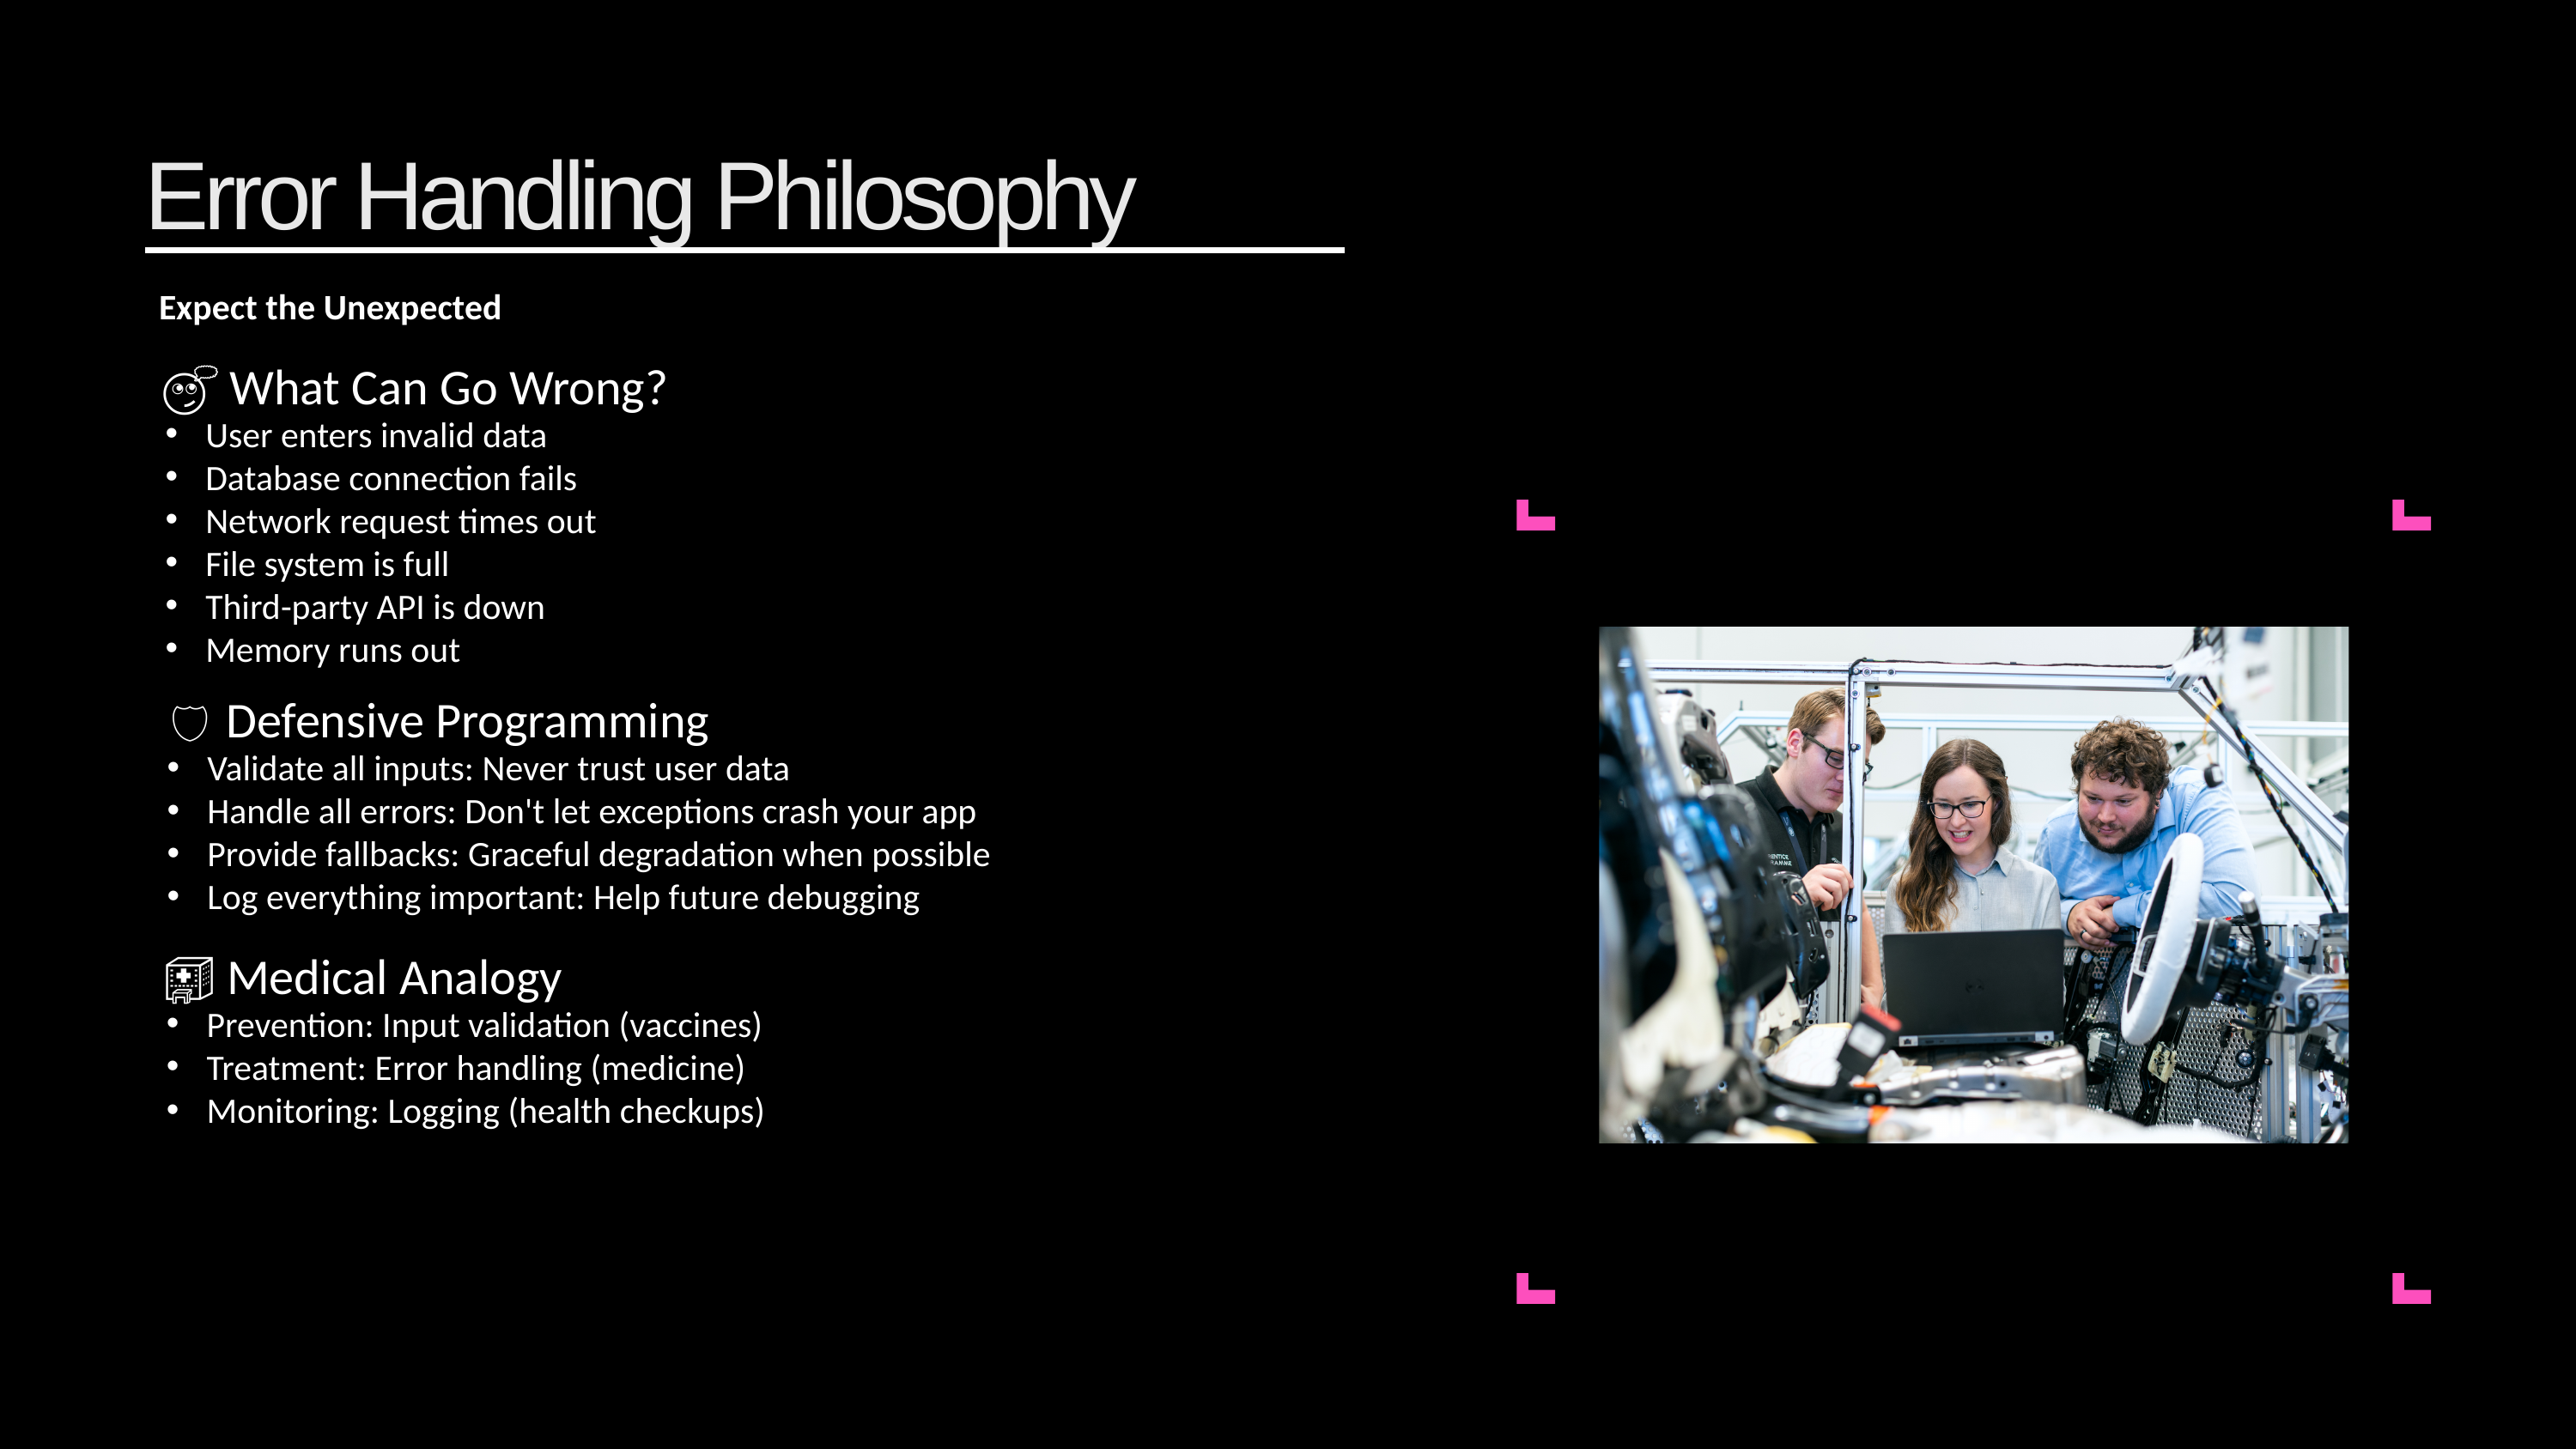

Error Handling Philosophy

Expect the Unexpected
🤔 What Can Go Wrong?
User enters invalid data
Database connection fails
Network request times out
File system is full
Third-party API is down
Memory runs out

🛡️ Defensive Programming
Validate all inputs: Never trust user data
Handle all errors: Don't let exceptions crash your app
Provide fallbacks: Graceful degradation when possible
Log everything important: Help future debugging
🏥 Medical Analogy
Prevention: Input validation (vaccines)
Treatment: Error handling (medicine)
Monitoring: Logging (health checkups)